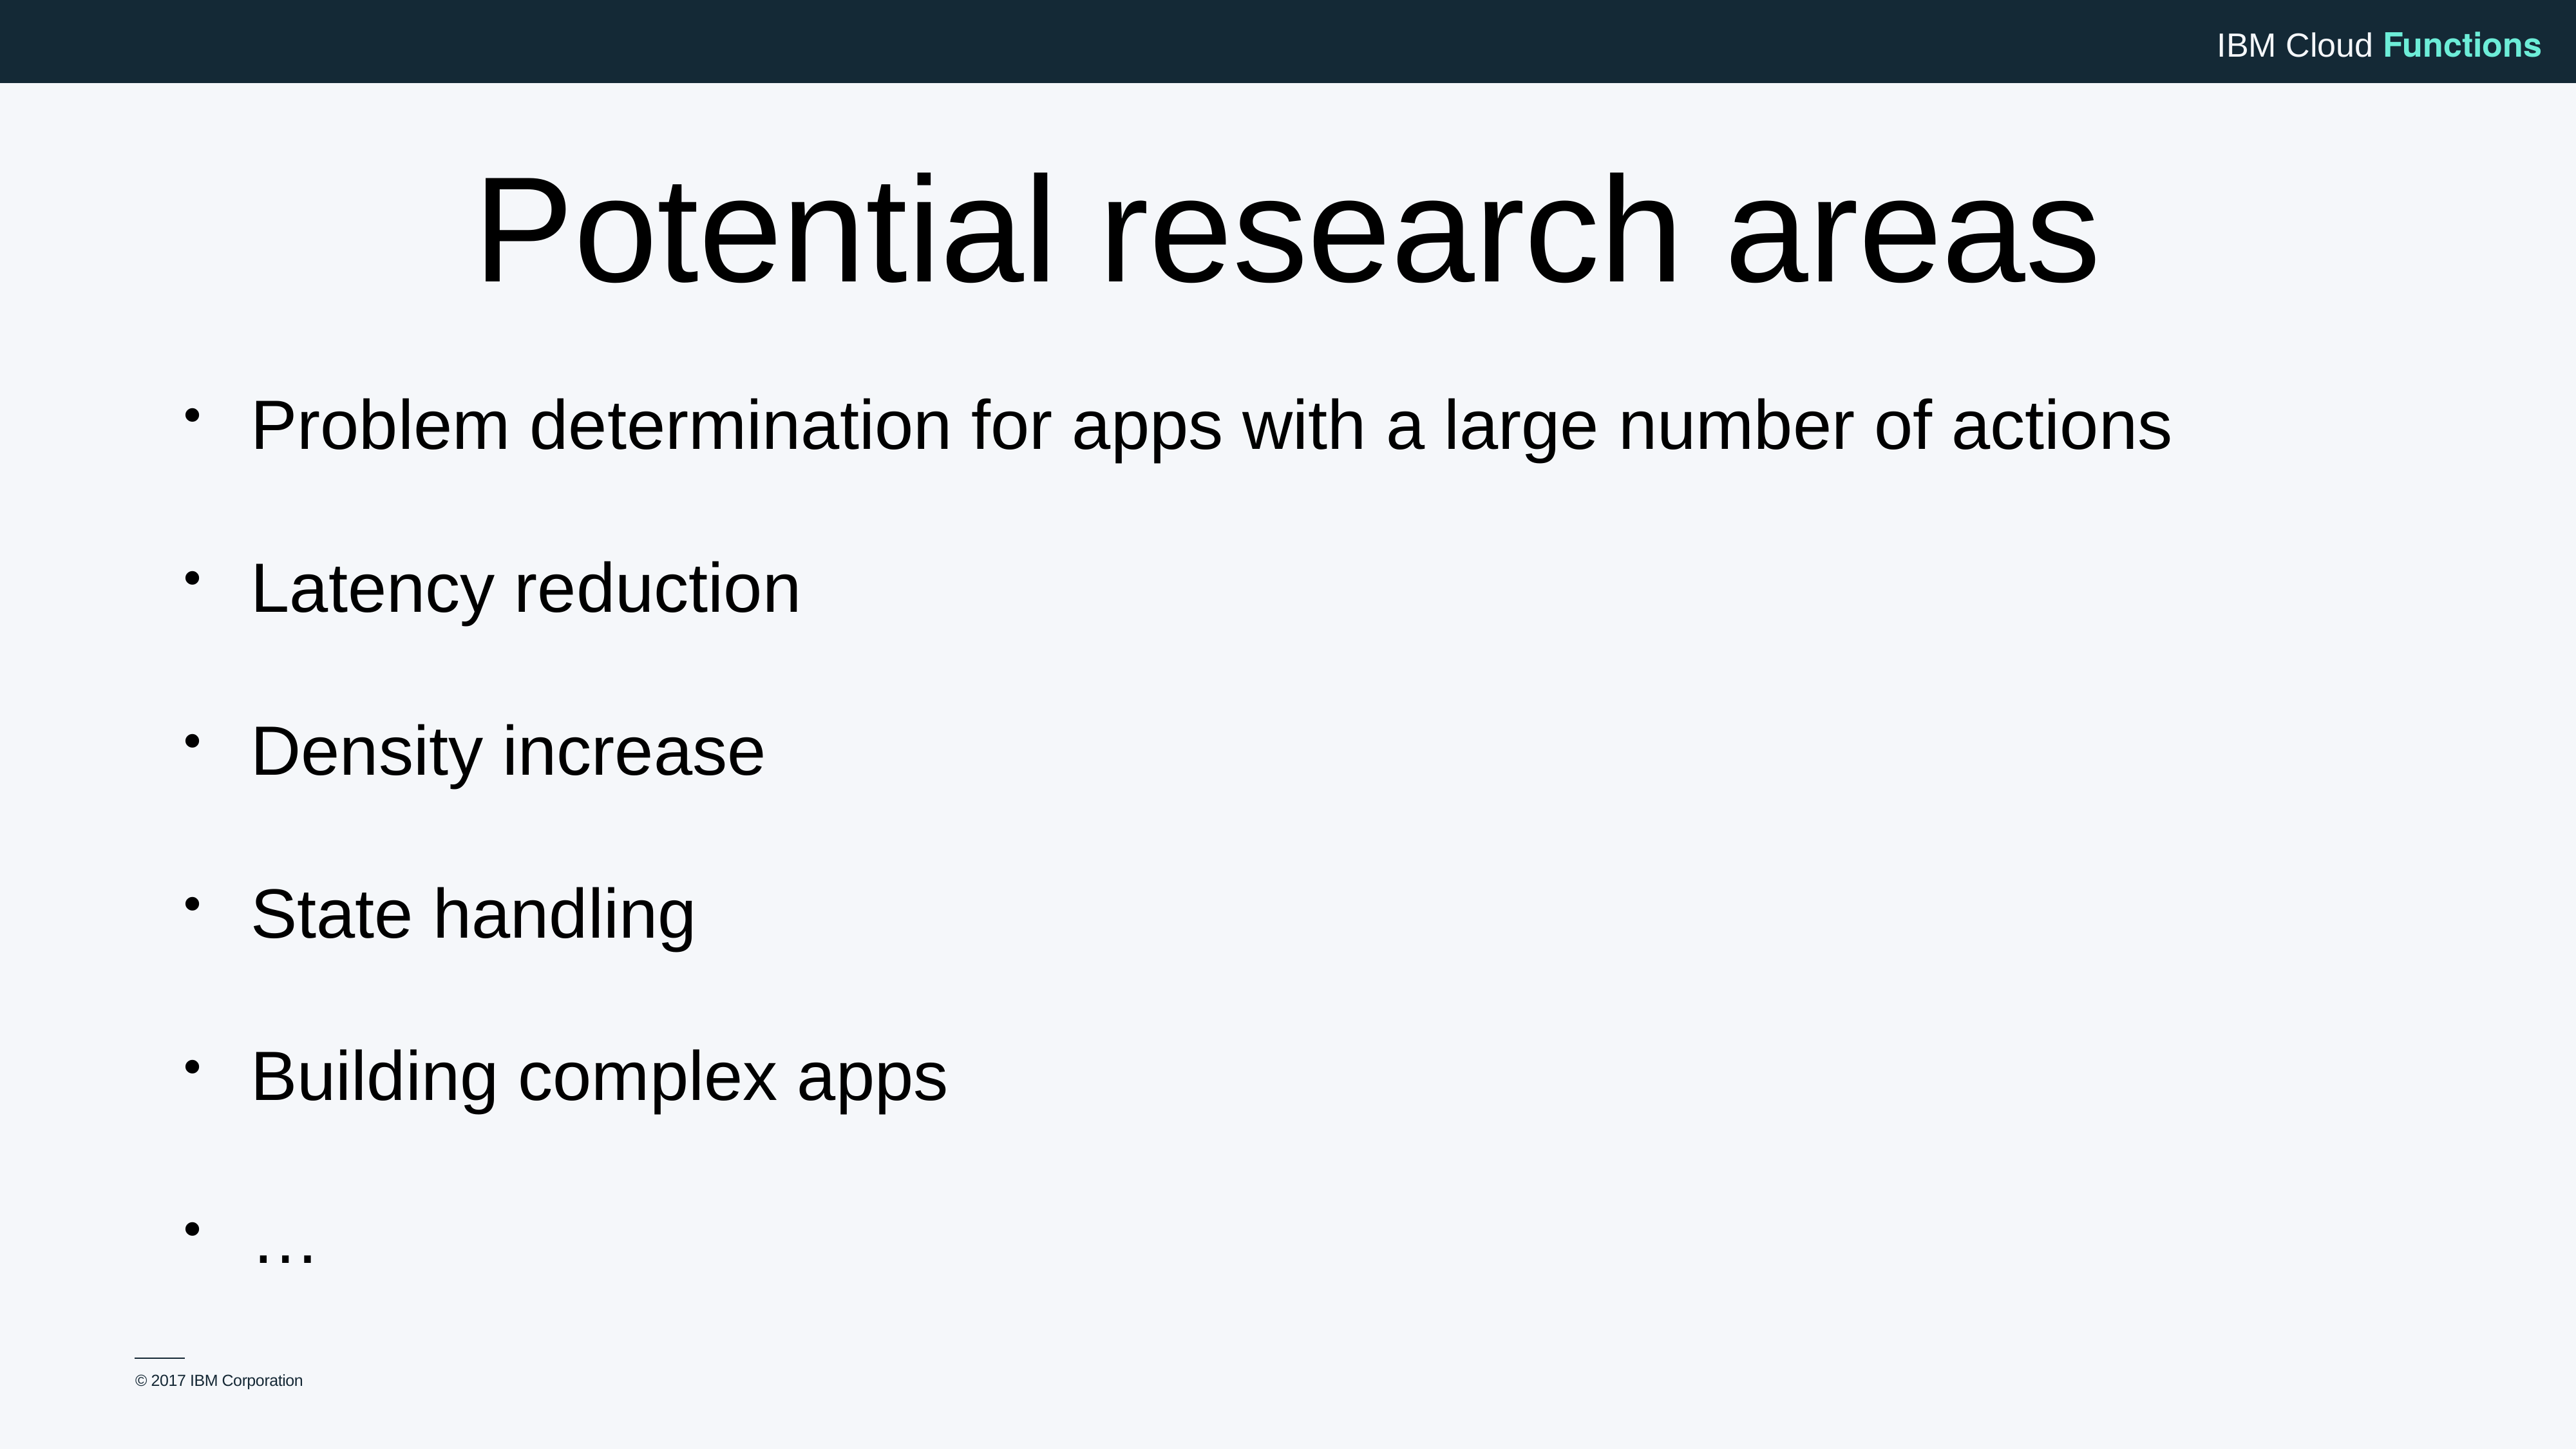

# Potential research areas
Problem determination for apps with a large number of actions
Latency reduction
Density increase
State handling
Building complex apps
…